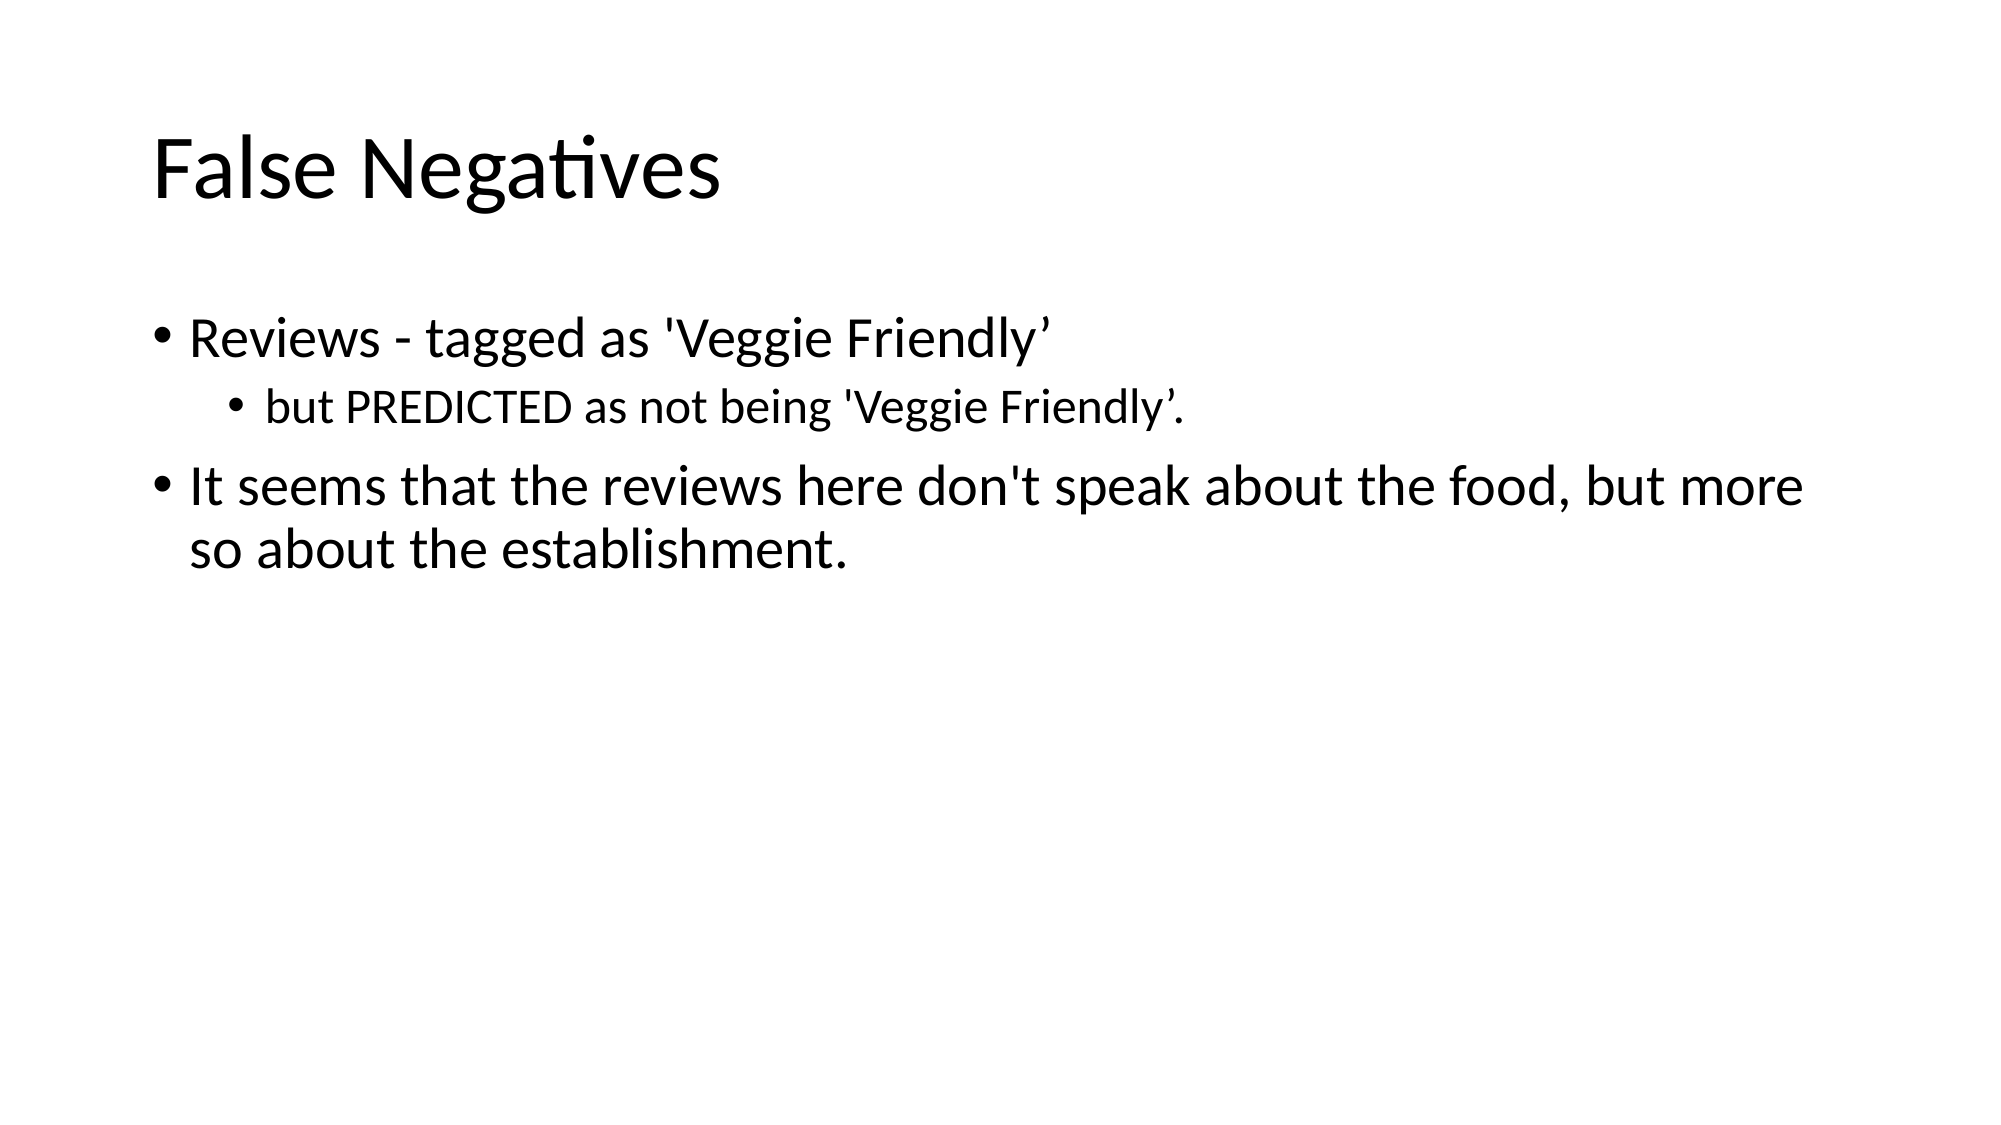

# False Negatives
Reviews - tagged as 'Veggie Friendly’
but PREDICTED as not being 'Veggie Friendly’.
It seems that the reviews here don't speak about the food, but more so about the establishment.